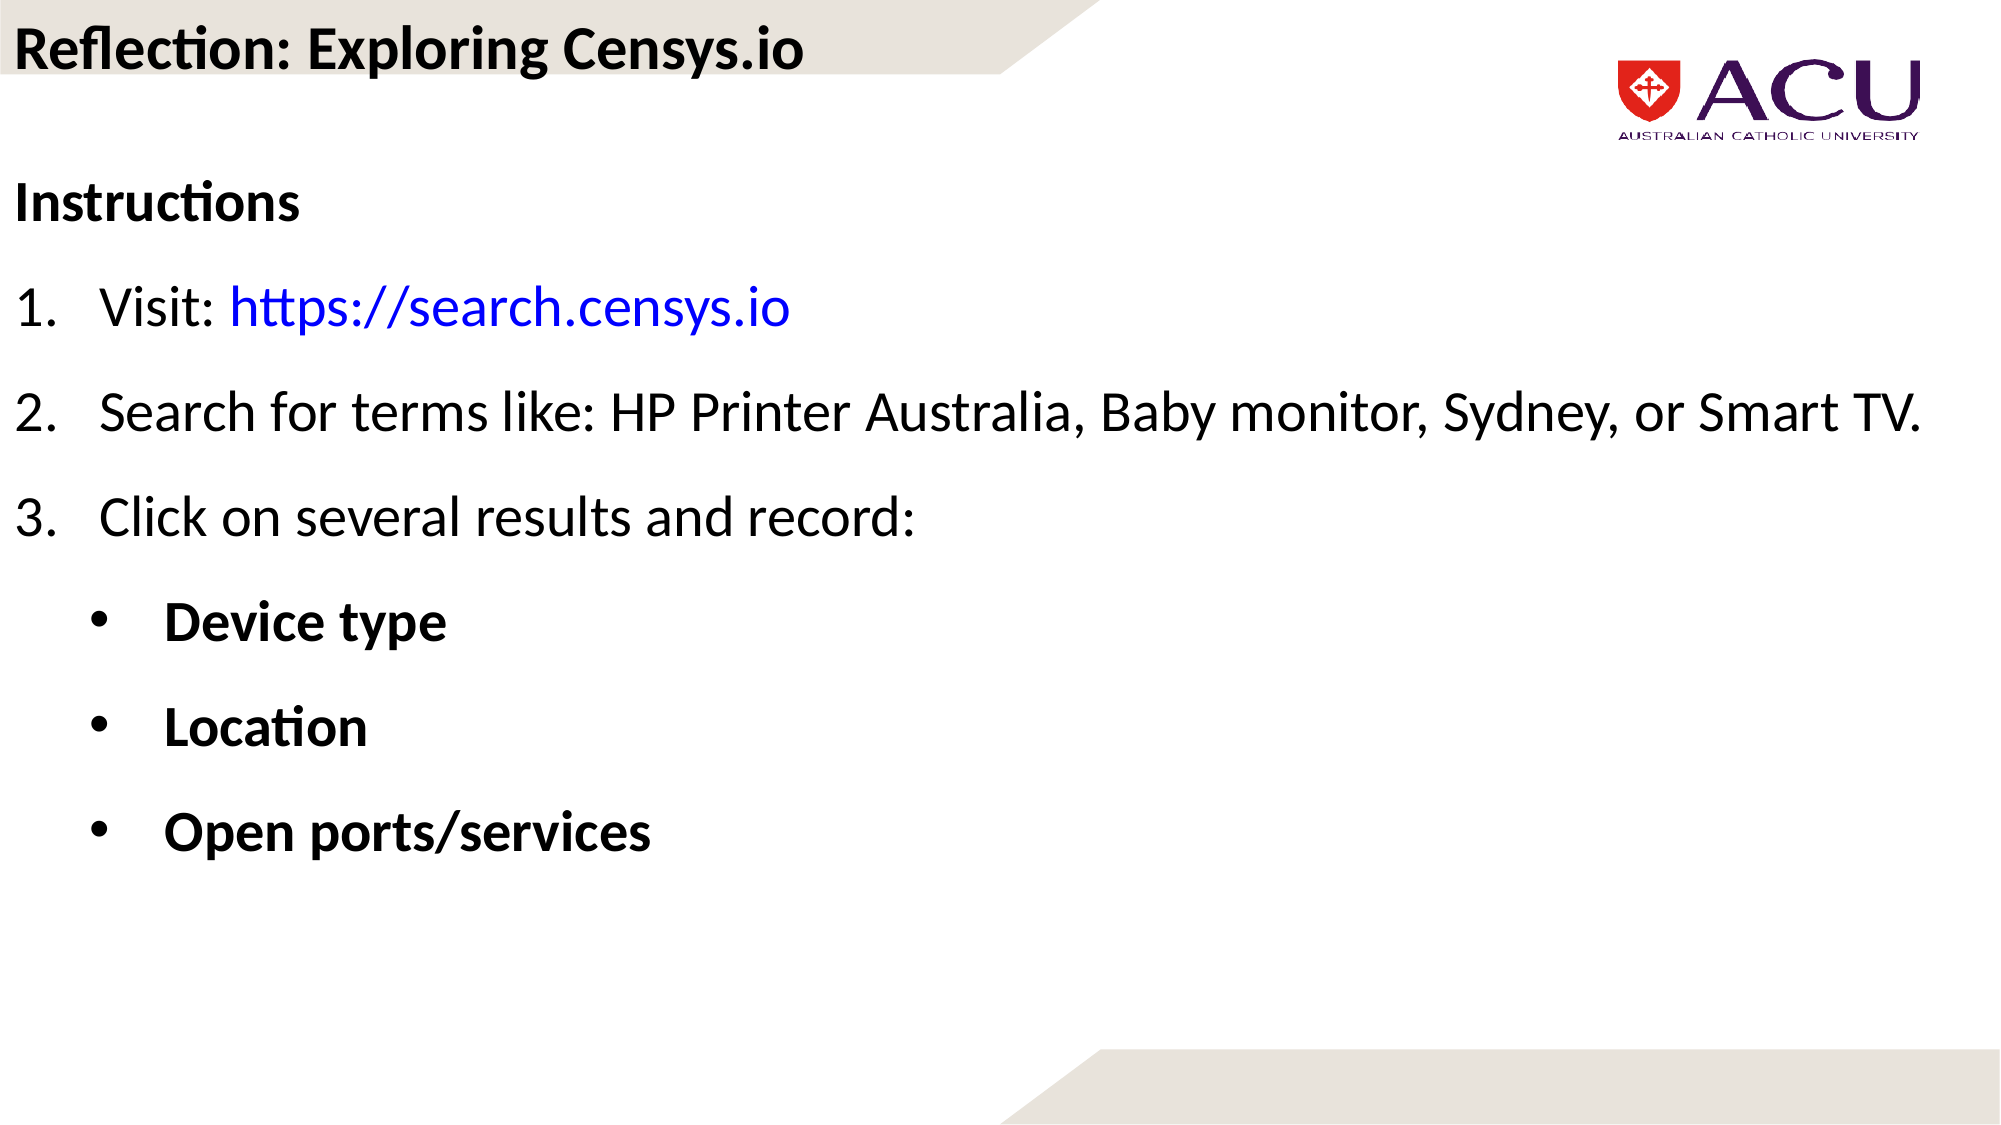

Reflection: Exploring Censys.io
Instructions
Visit: https://search.censys.io
Search for terms like: HP Printer Australia, Baby monitor, Sydney, or Smart TV.
Click on several results and record:
Device type
Location
Open ports/services